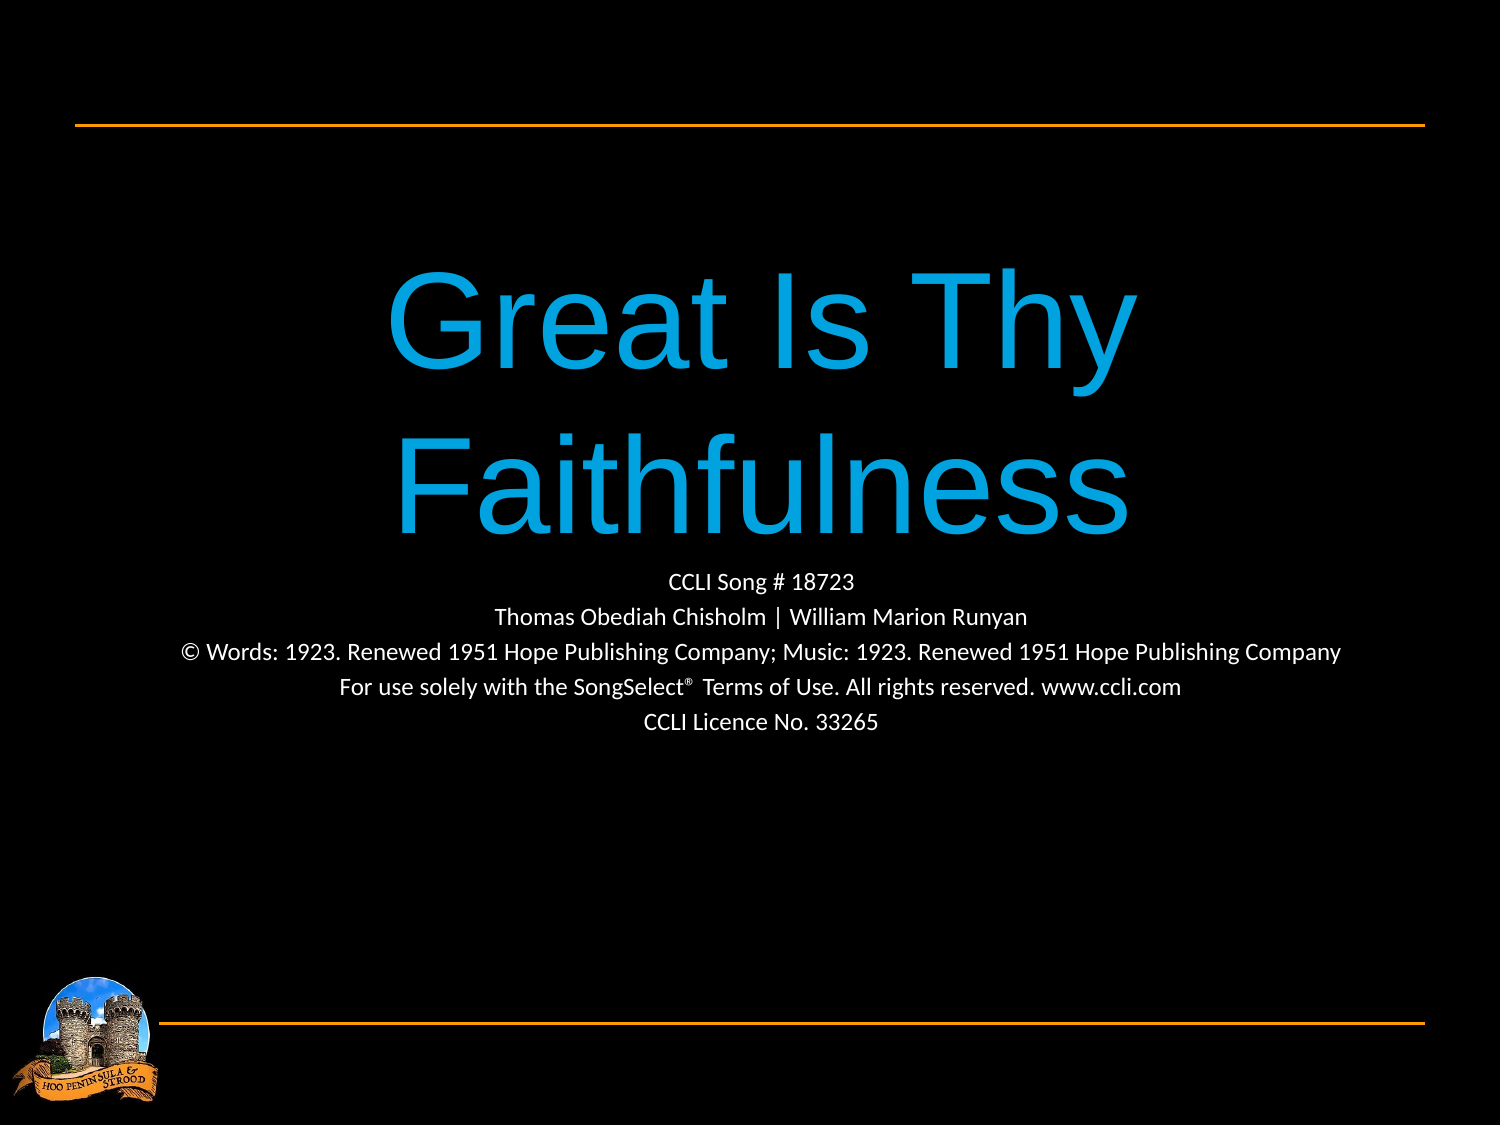

Great Is Thy Faithfulness
CCLI Song # 18723
Thomas Obediah Chisholm | William Marion Runyan
© Words: 1923. Renewed 1951 Hope Publishing Company; Music: 1923. Renewed 1951 Hope Publishing Company
For use solely with the SongSelect® Terms of Use. All rights reserved. www.ccli.com
CCLI Licence No. 33265